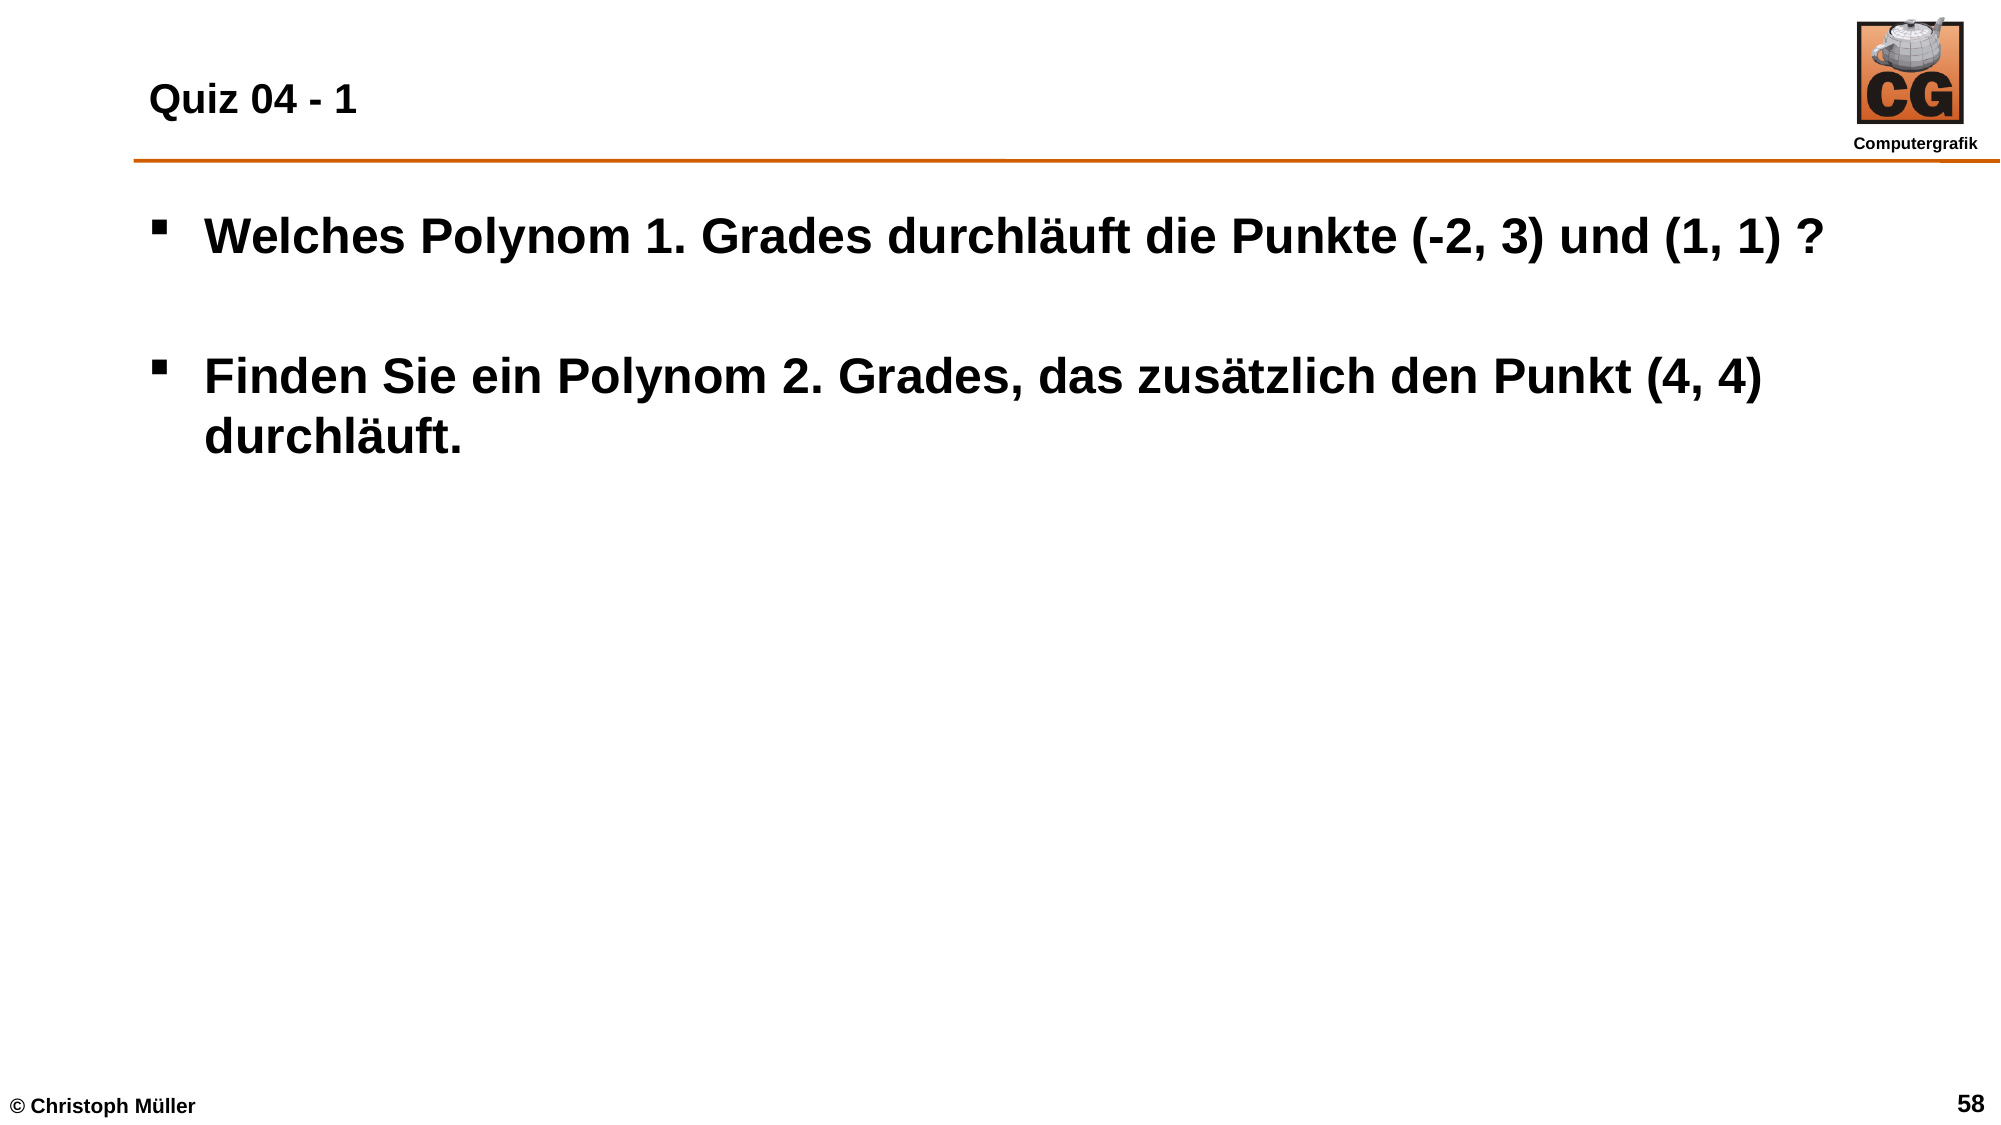

# Quiz 04 - 1
Welches Polynom 1. Grades durchläuft die Punkte (-2, 3) und (1, 1) ?

Finden Sie ein Polynom 2. Grades, das zusätzlich den Punkt (4, 4) durchläuft.